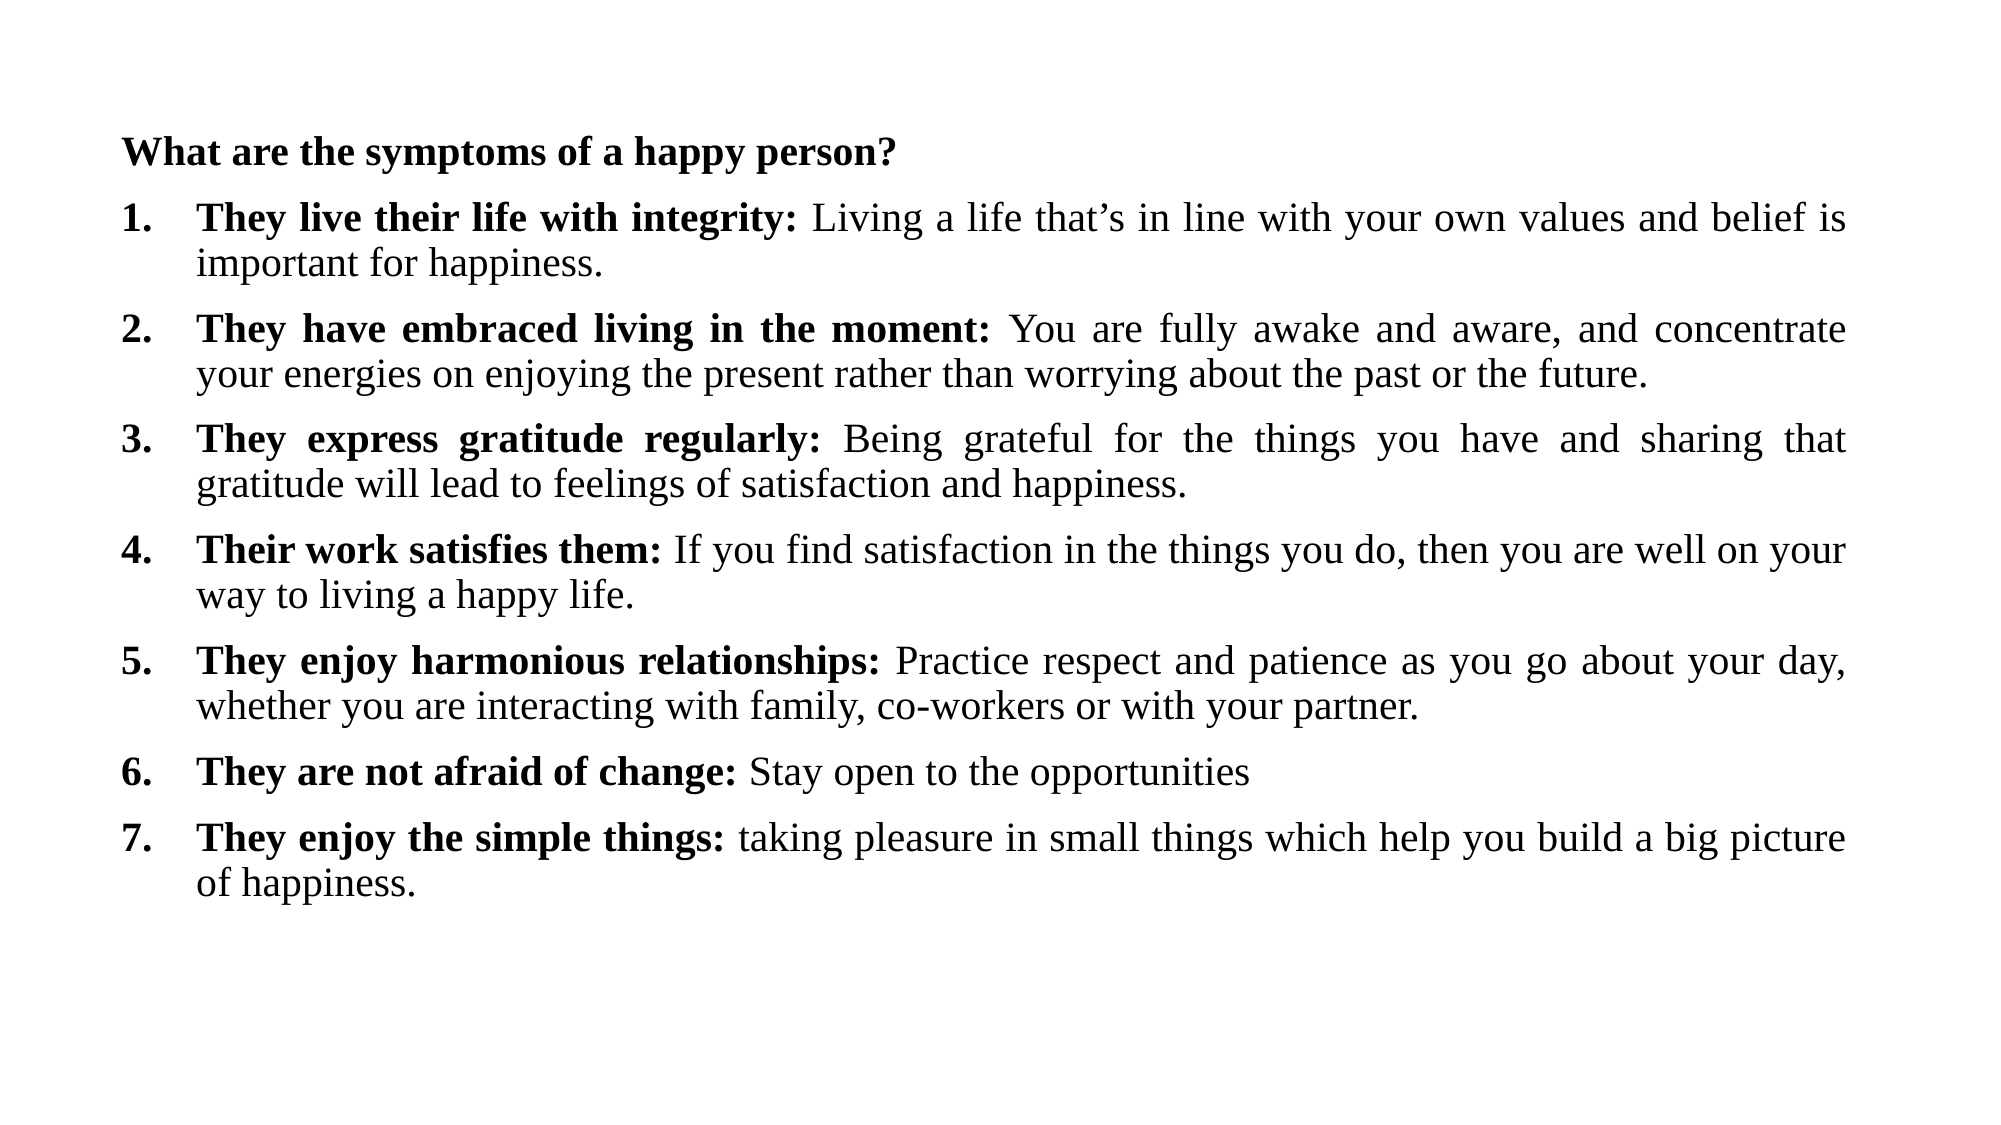

What are the symptoms of a happy person?
They live their life with integrity: Living a life that’s in line with your own values and belief is important for happiness.
They have embraced living in the moment: You are fully awake and aware, and concentrate your energies on enjoying the present rather than worrying about the past or the future.
They express gratitude regularly: Being grateful for the things you have and sharing that gratitude will lead to feelings of satisfaction and happiness.
Their work satisfies them: If you find satisfaction in the things you do, then you are well on your way to living a happy life.
They enjoy harmonious relationships: Practice respect and patience as you go about your day, whether you are interacting with family, co-workers or with your partner.
They are not afraid of change: Stay open to the opportunities
They enjoy the simple things: taking pleasure in small things which help you build a big picture of happiness.